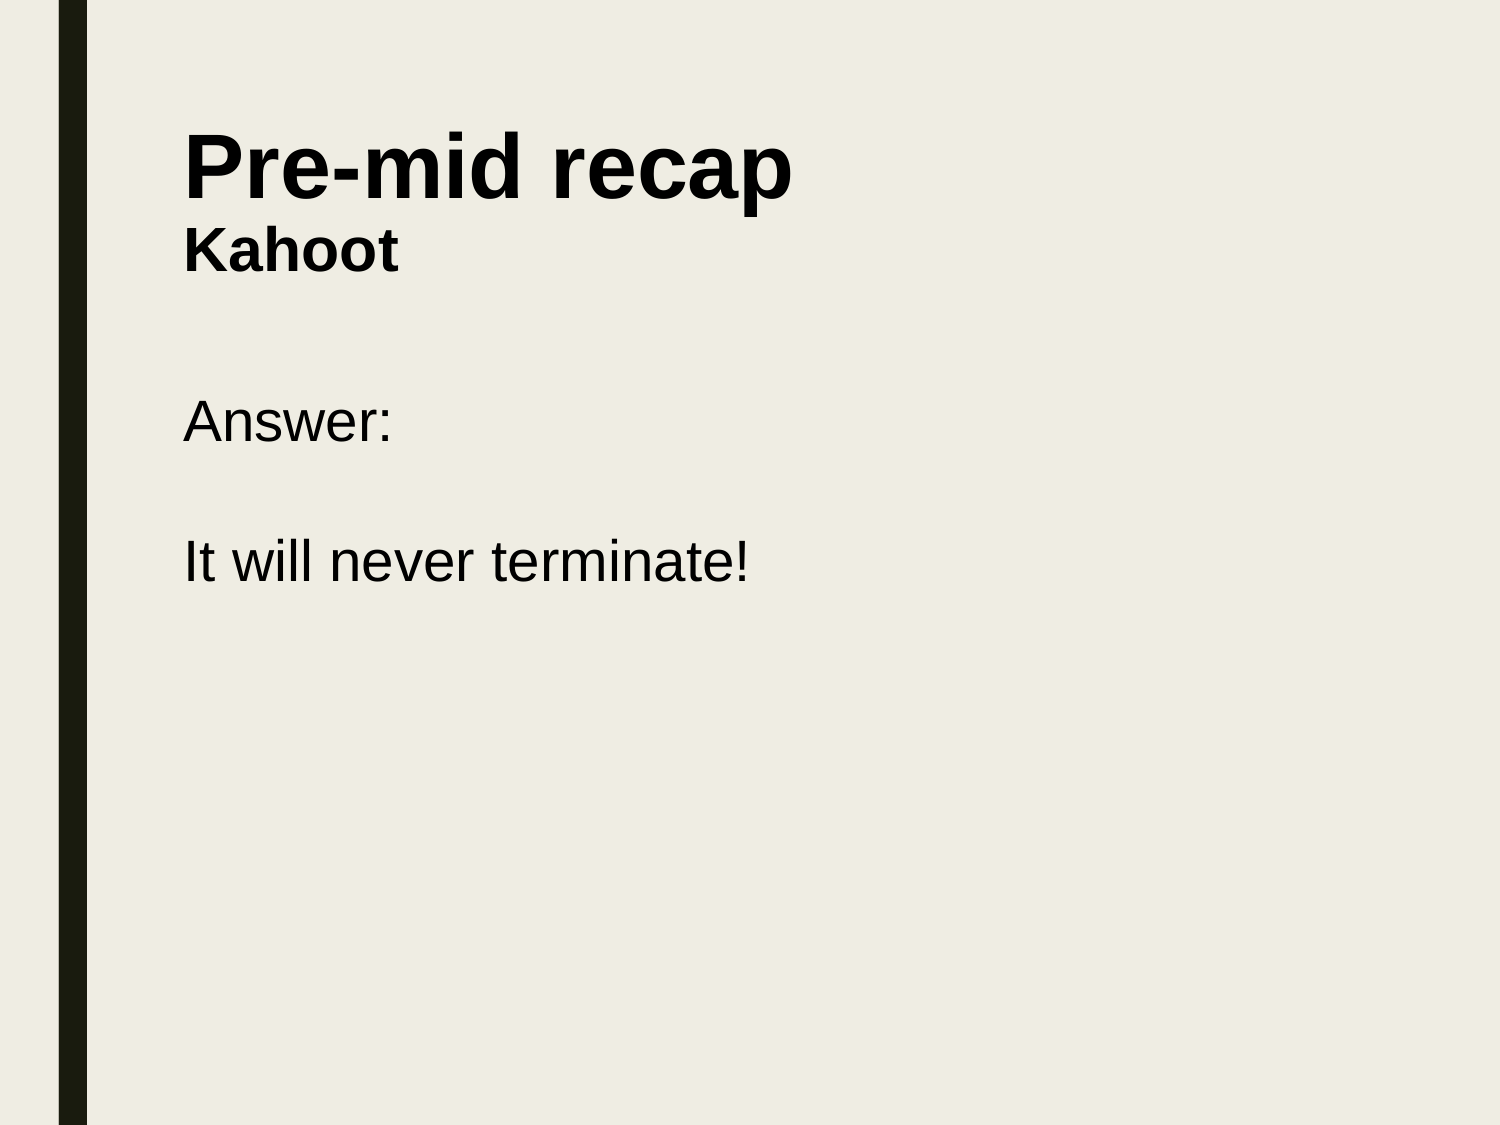

# Pre-mid recap Kahoot
Answer:

It will never terminate!